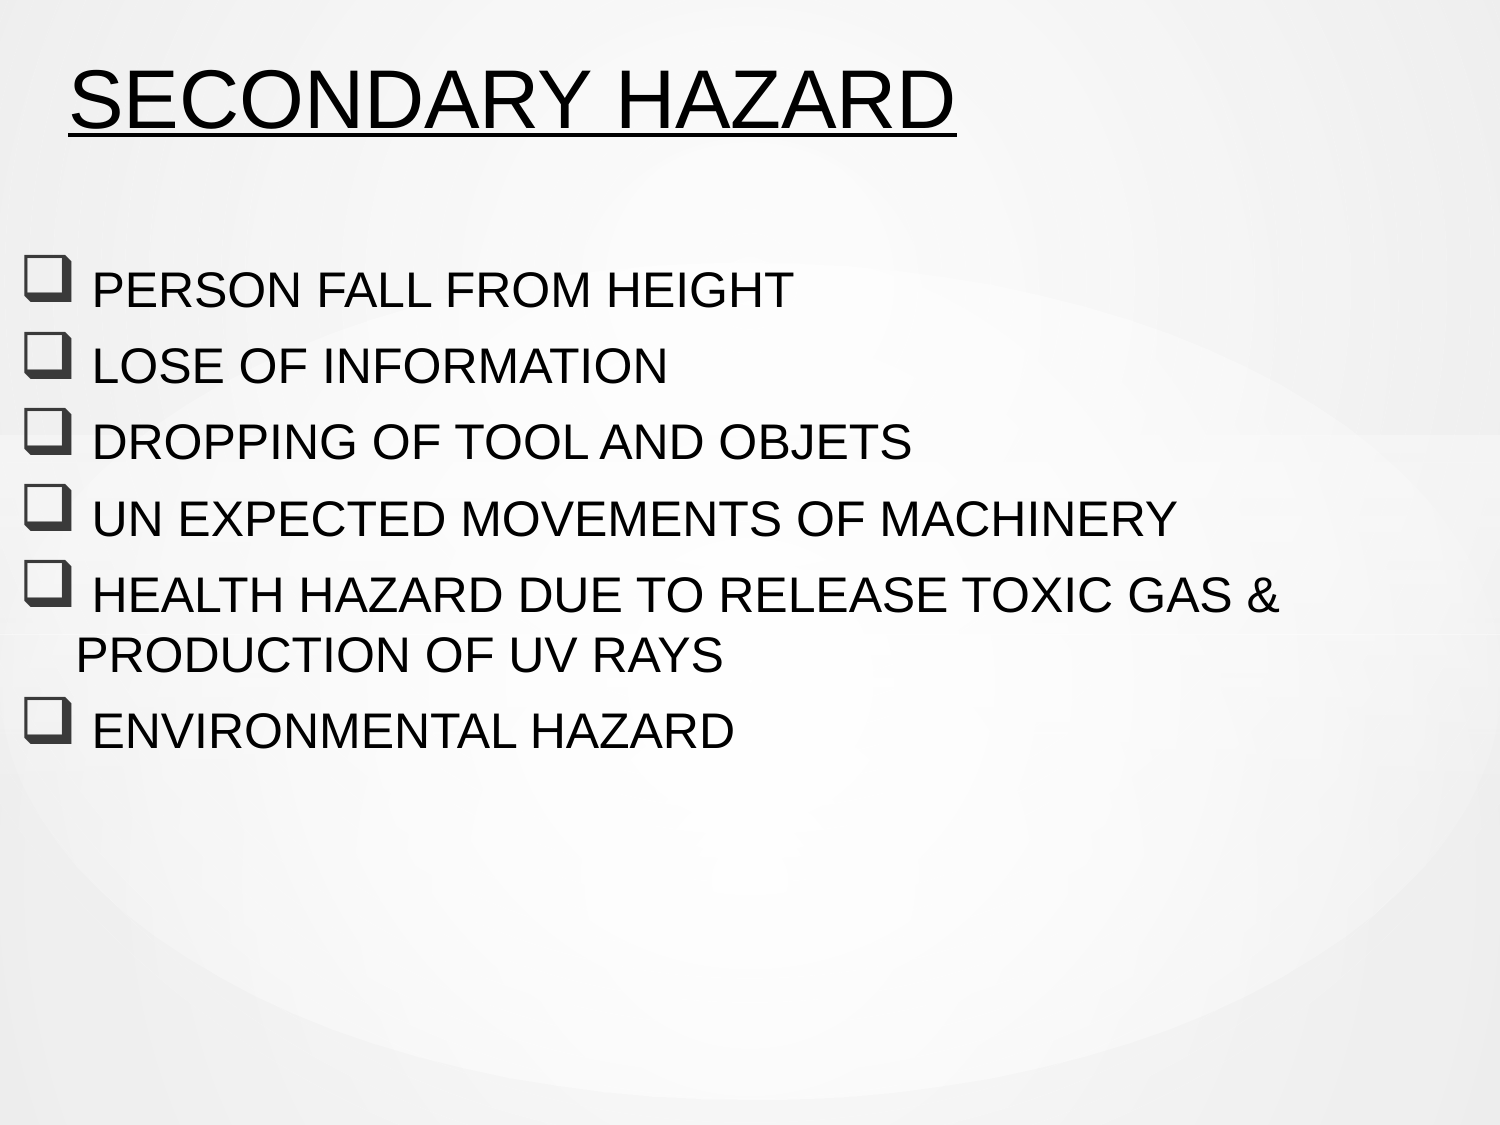

# SECONDARY HAZARD
 PERSON FALL FROM HEIGHT
 LOSE OF INFORMATION
 DROPPING OF TOOL AND OBJETS
 UN EXPECTED MOVEMENTS OF MACHINERY
 HEALTH HAZARD DUE TO RELEASE TOXIC GAS & PRODUCTION OF UV RAYS
 ENVIRONMENTAL HAZARD